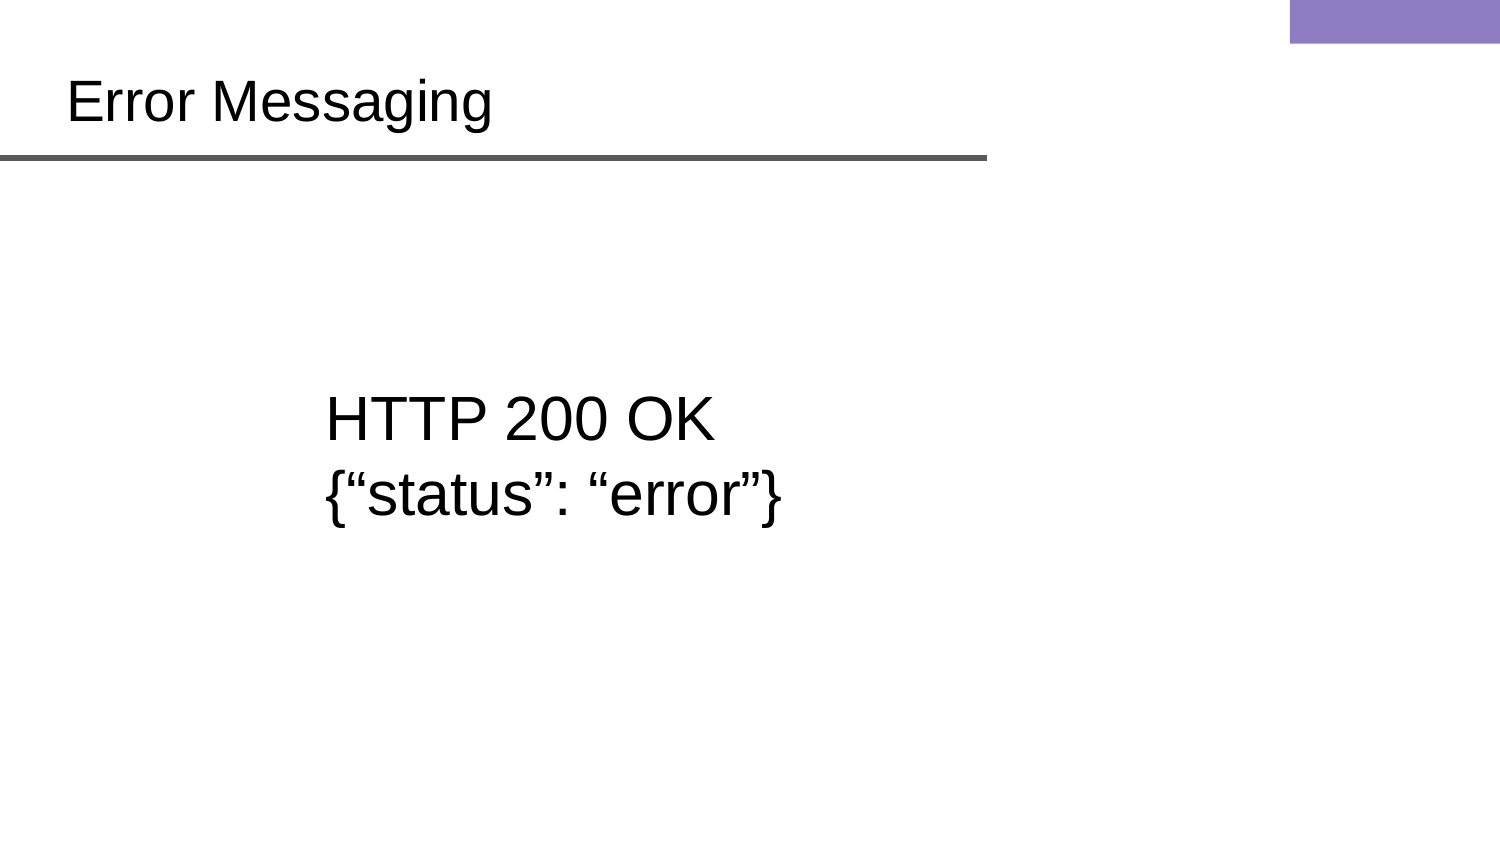

# Error Messaging
HTTP 200 OK
{“status”: “error”}